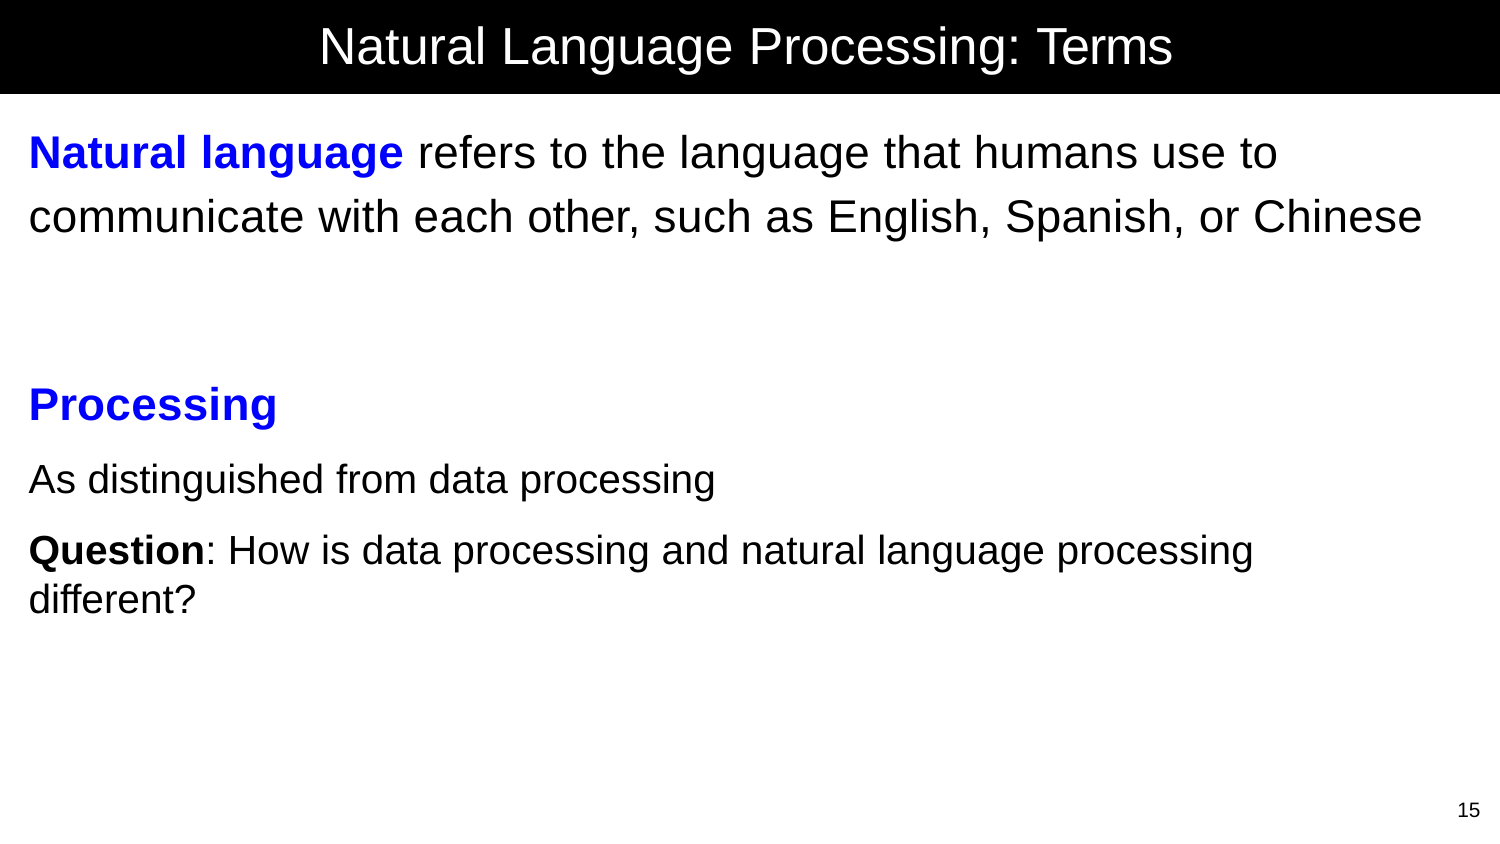

# Natural Language Processing: Terms
Natural language refers to the language that humans use to  communicate with each other, such as English, Spanish, or Chinese

Processing
As distinguished from data processing
Question: How is data processing and natural language processing different?
15